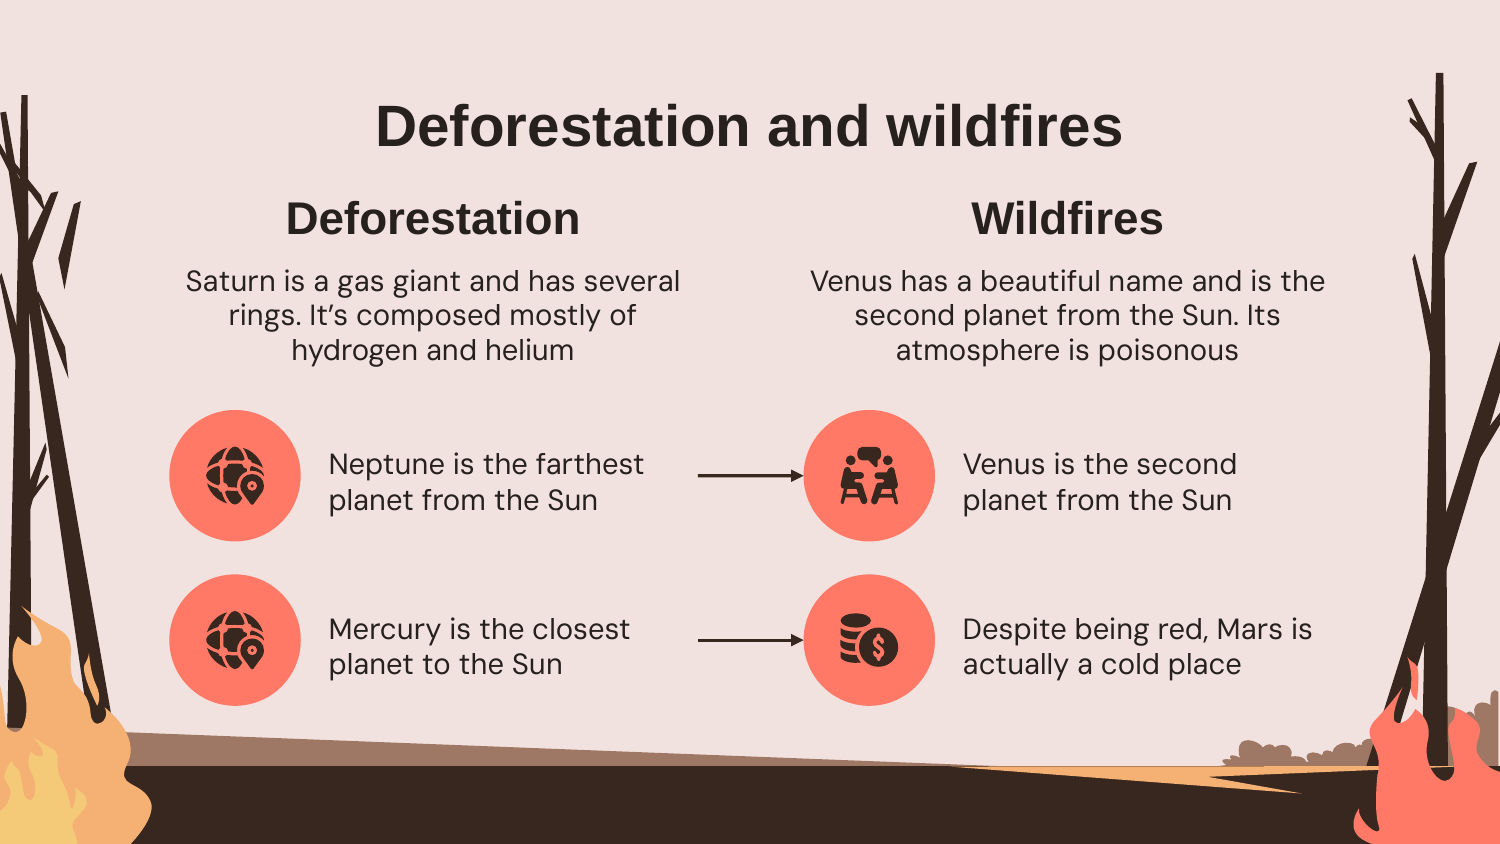

# Deforestation and wildfires
Deforestation
Wildfires
Saturn is a gas giant and has several rings. It’s composed mostly of hydrogen and helium
Venus has a beautiful name and is the second planet from the Sun. Its atmosphere is poisonous

Neptune is the farthest planet from the Sun
Venus is the second planet from the Sun

Mercury is the closest planet to the Sun
Despite being red, Mars is actually a cold place